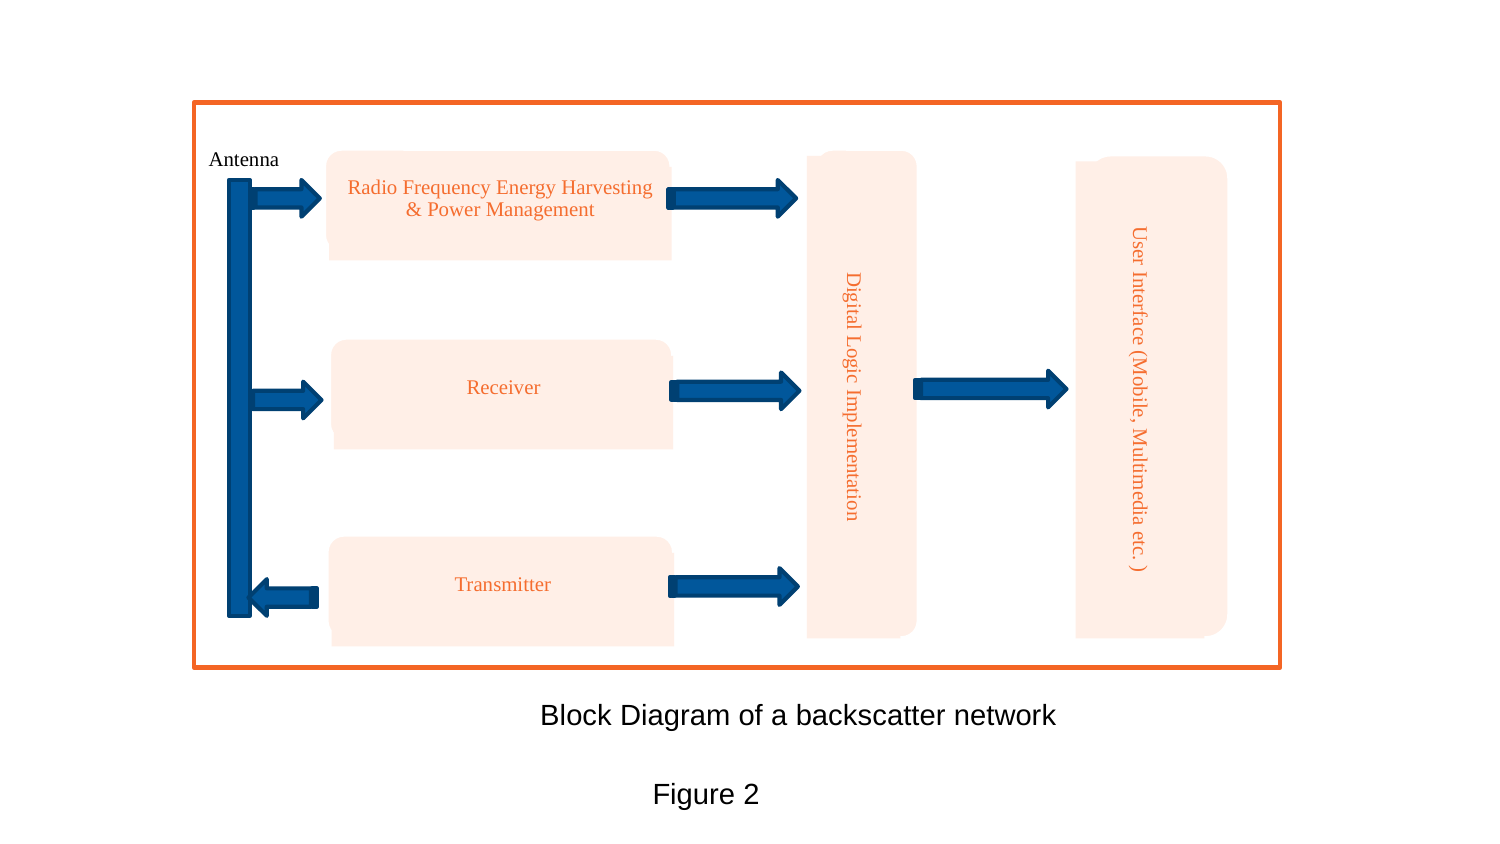

Antenna

Radio Frequency Energy Harvesting & Power Management

User Interface (Mobile, Multimedia etc. )

Receiver

Digital Logic Implementation

Transmitter

Block Diagram of a backscatter network
Figure 2